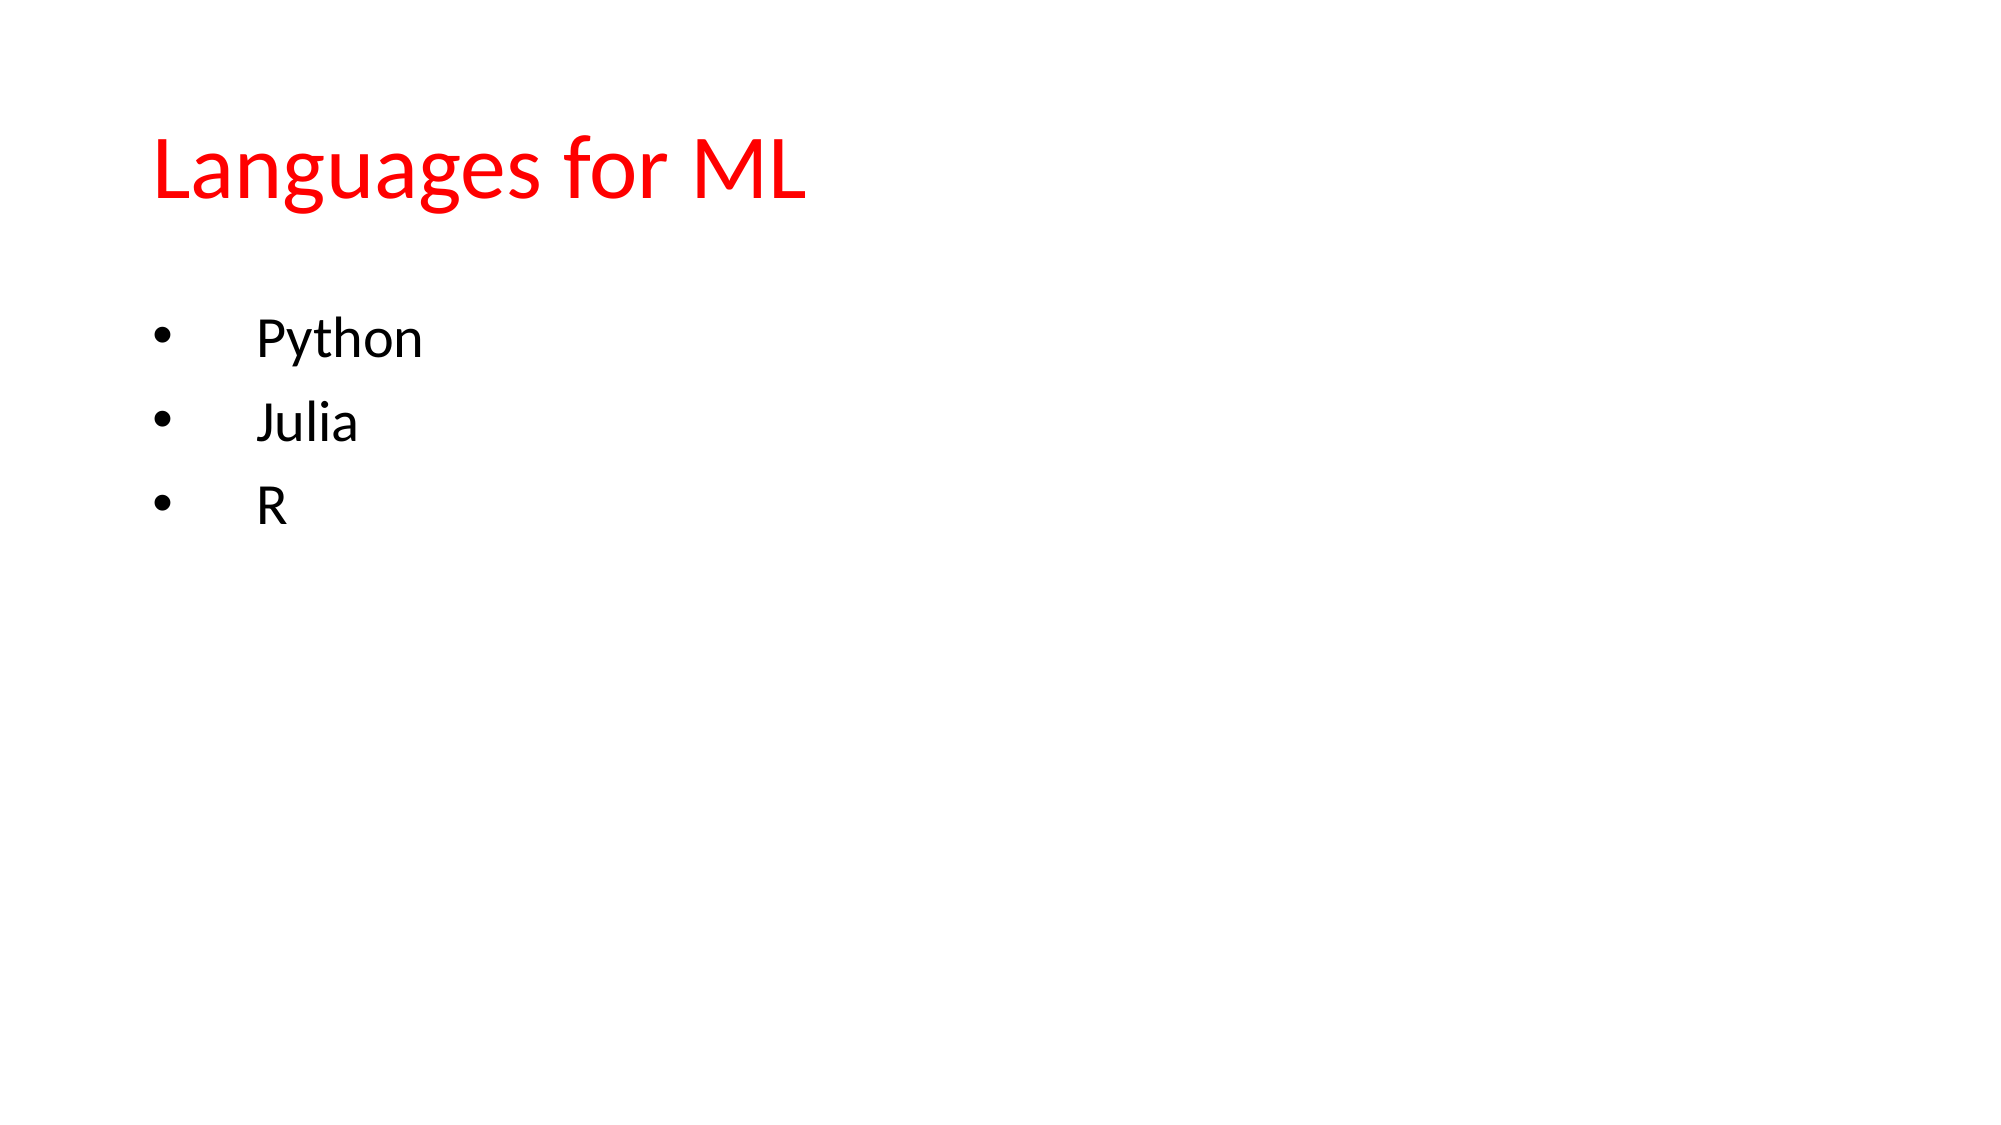

# Languages for ML
     Python
     Julia
     R